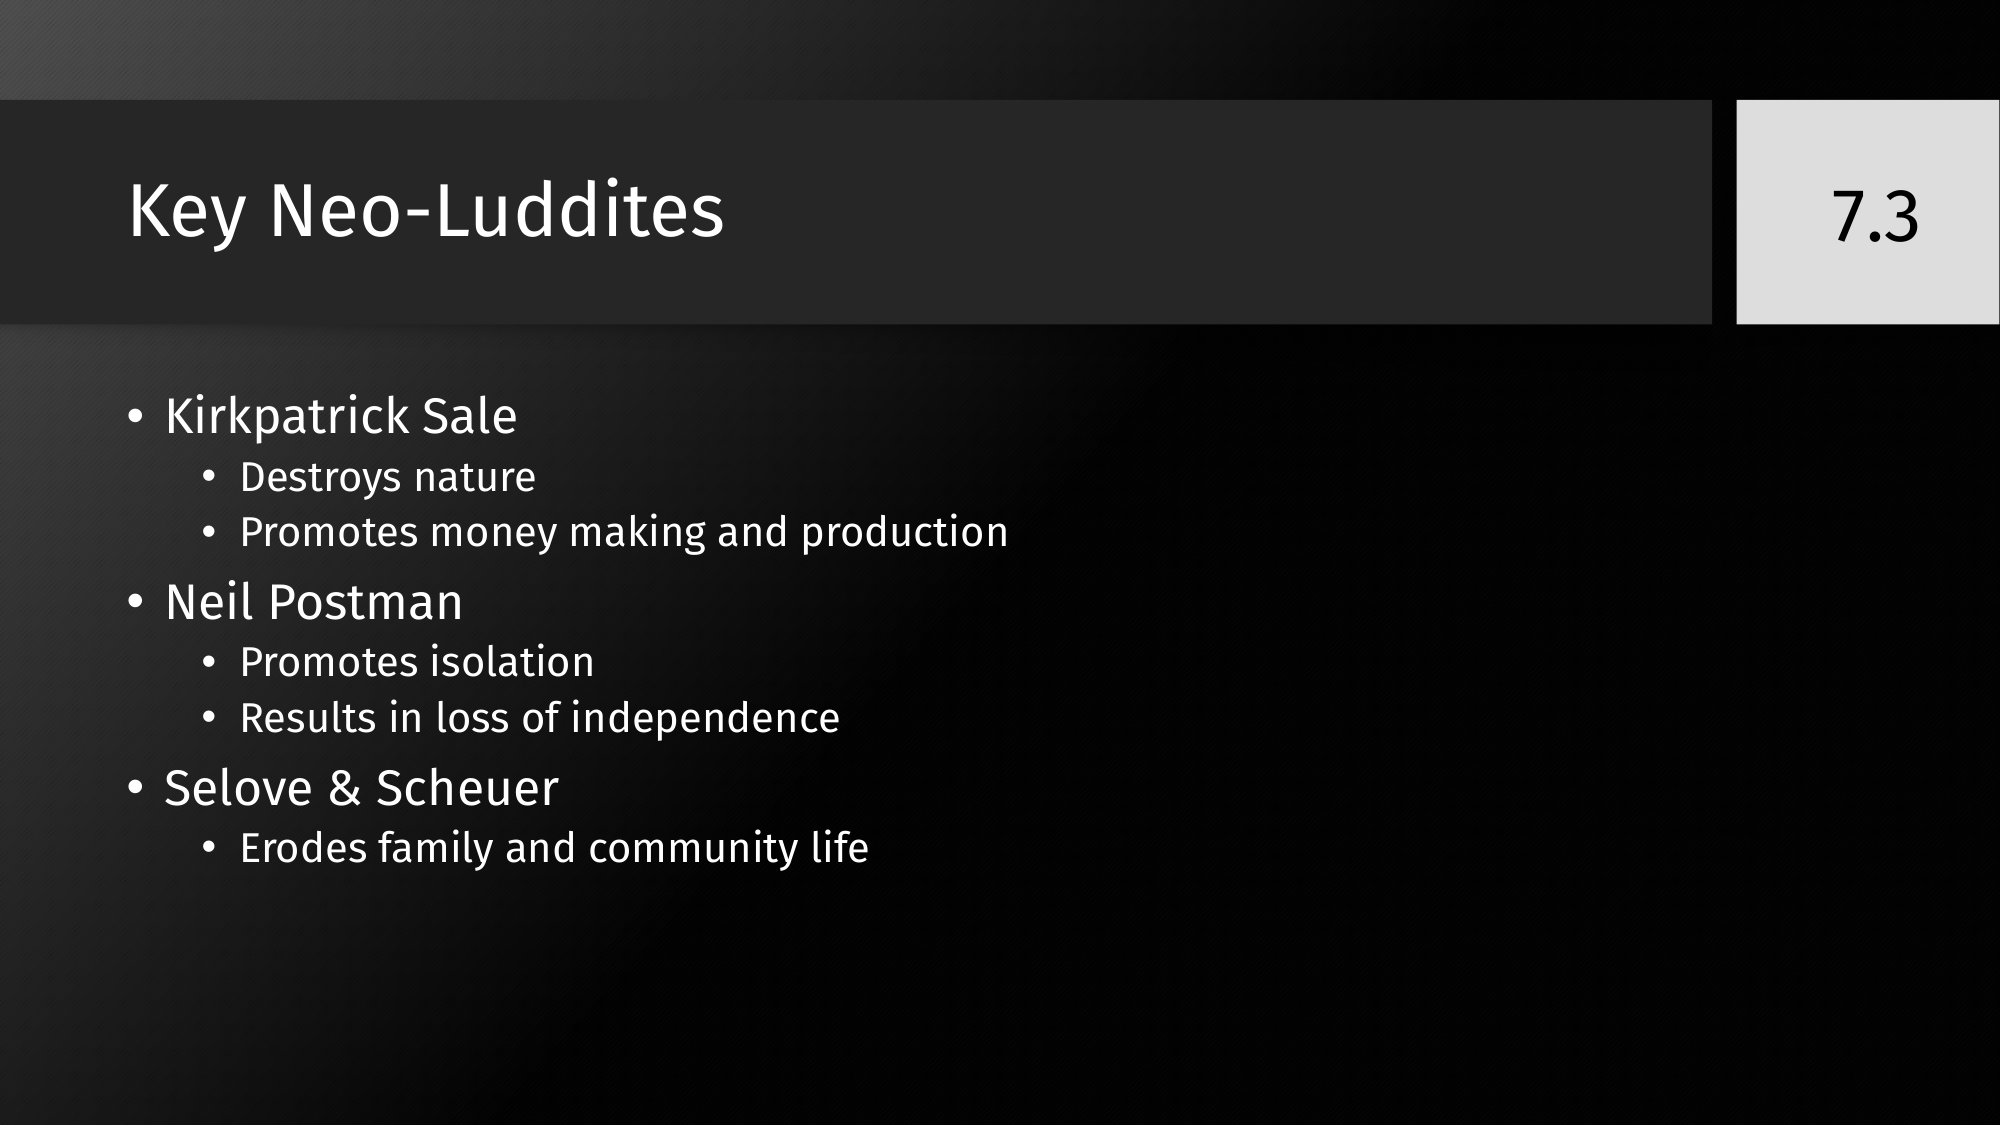

# Key Neo-Luddites
7.3
Kirkpatrick Sale
Destroys nature
Promotes money making and production
Neil Postman
Promotes isolation
Results in loss of independence
Selove & Scheuer
Erodes family and community life